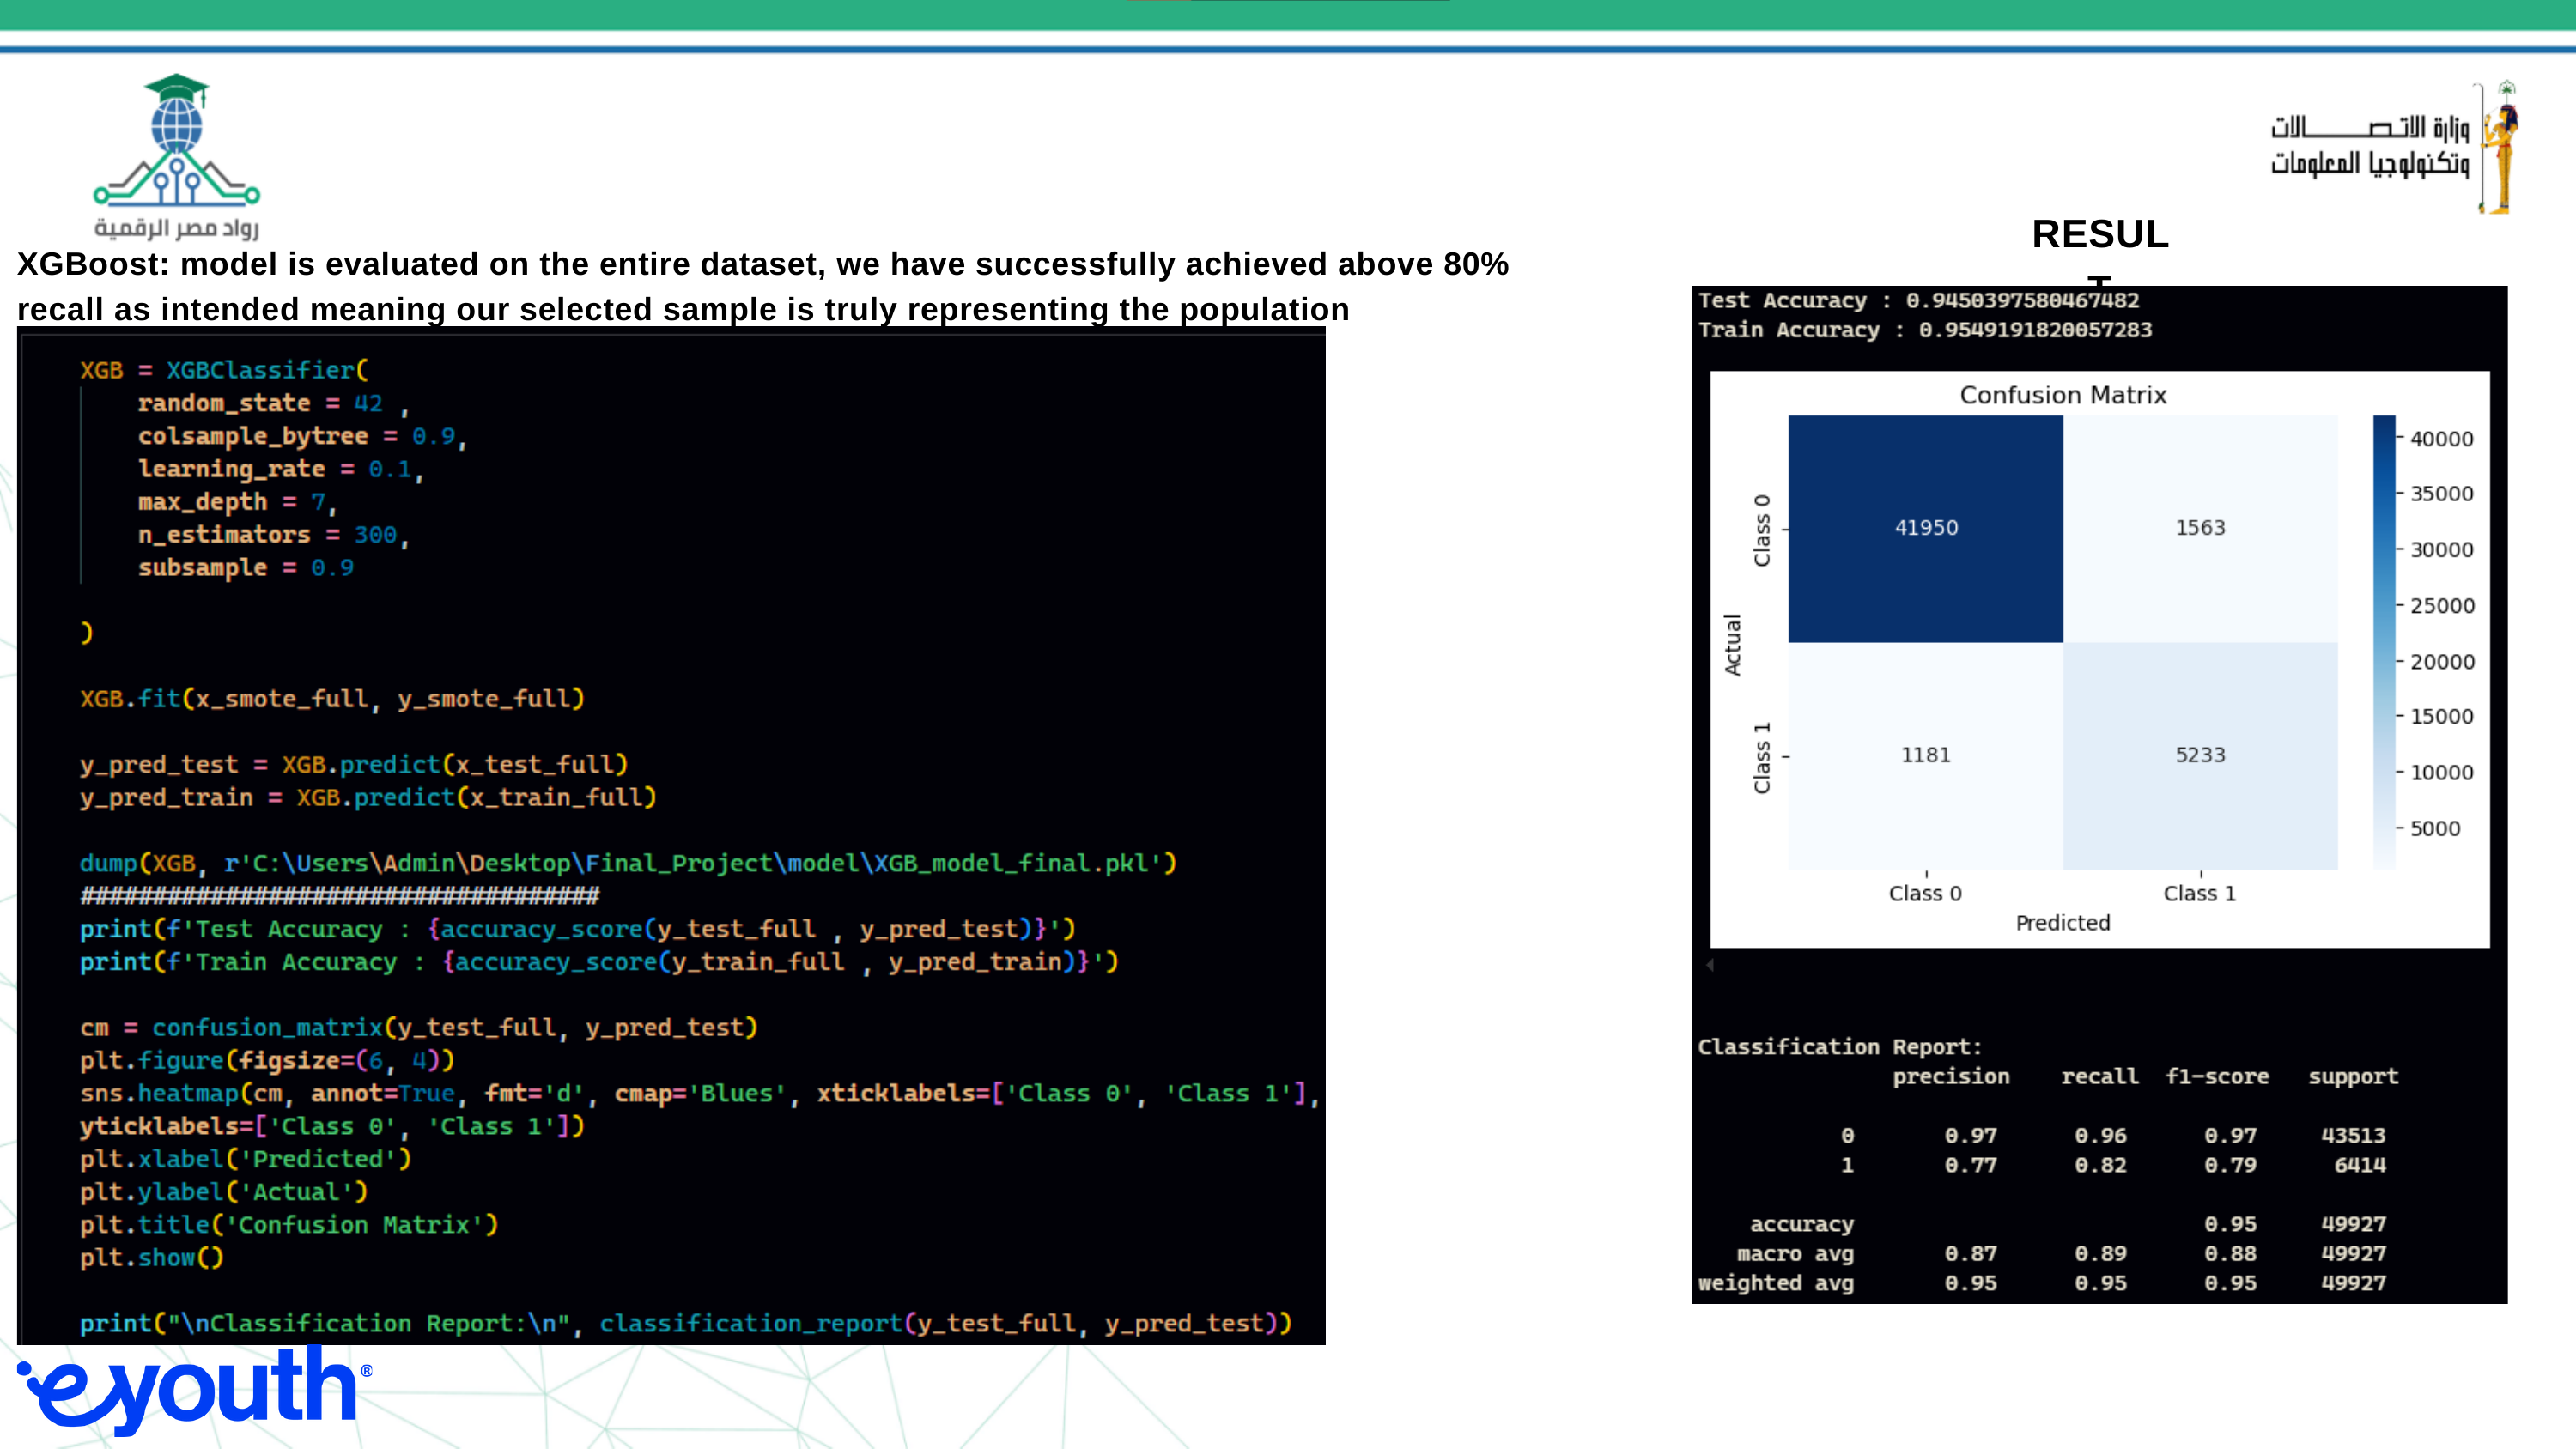

RESULT
XGBoost: model is evaluated on the entire dataset, we have successfully achieved above 80% recall as intended meaning our selected sample is truly representing the population